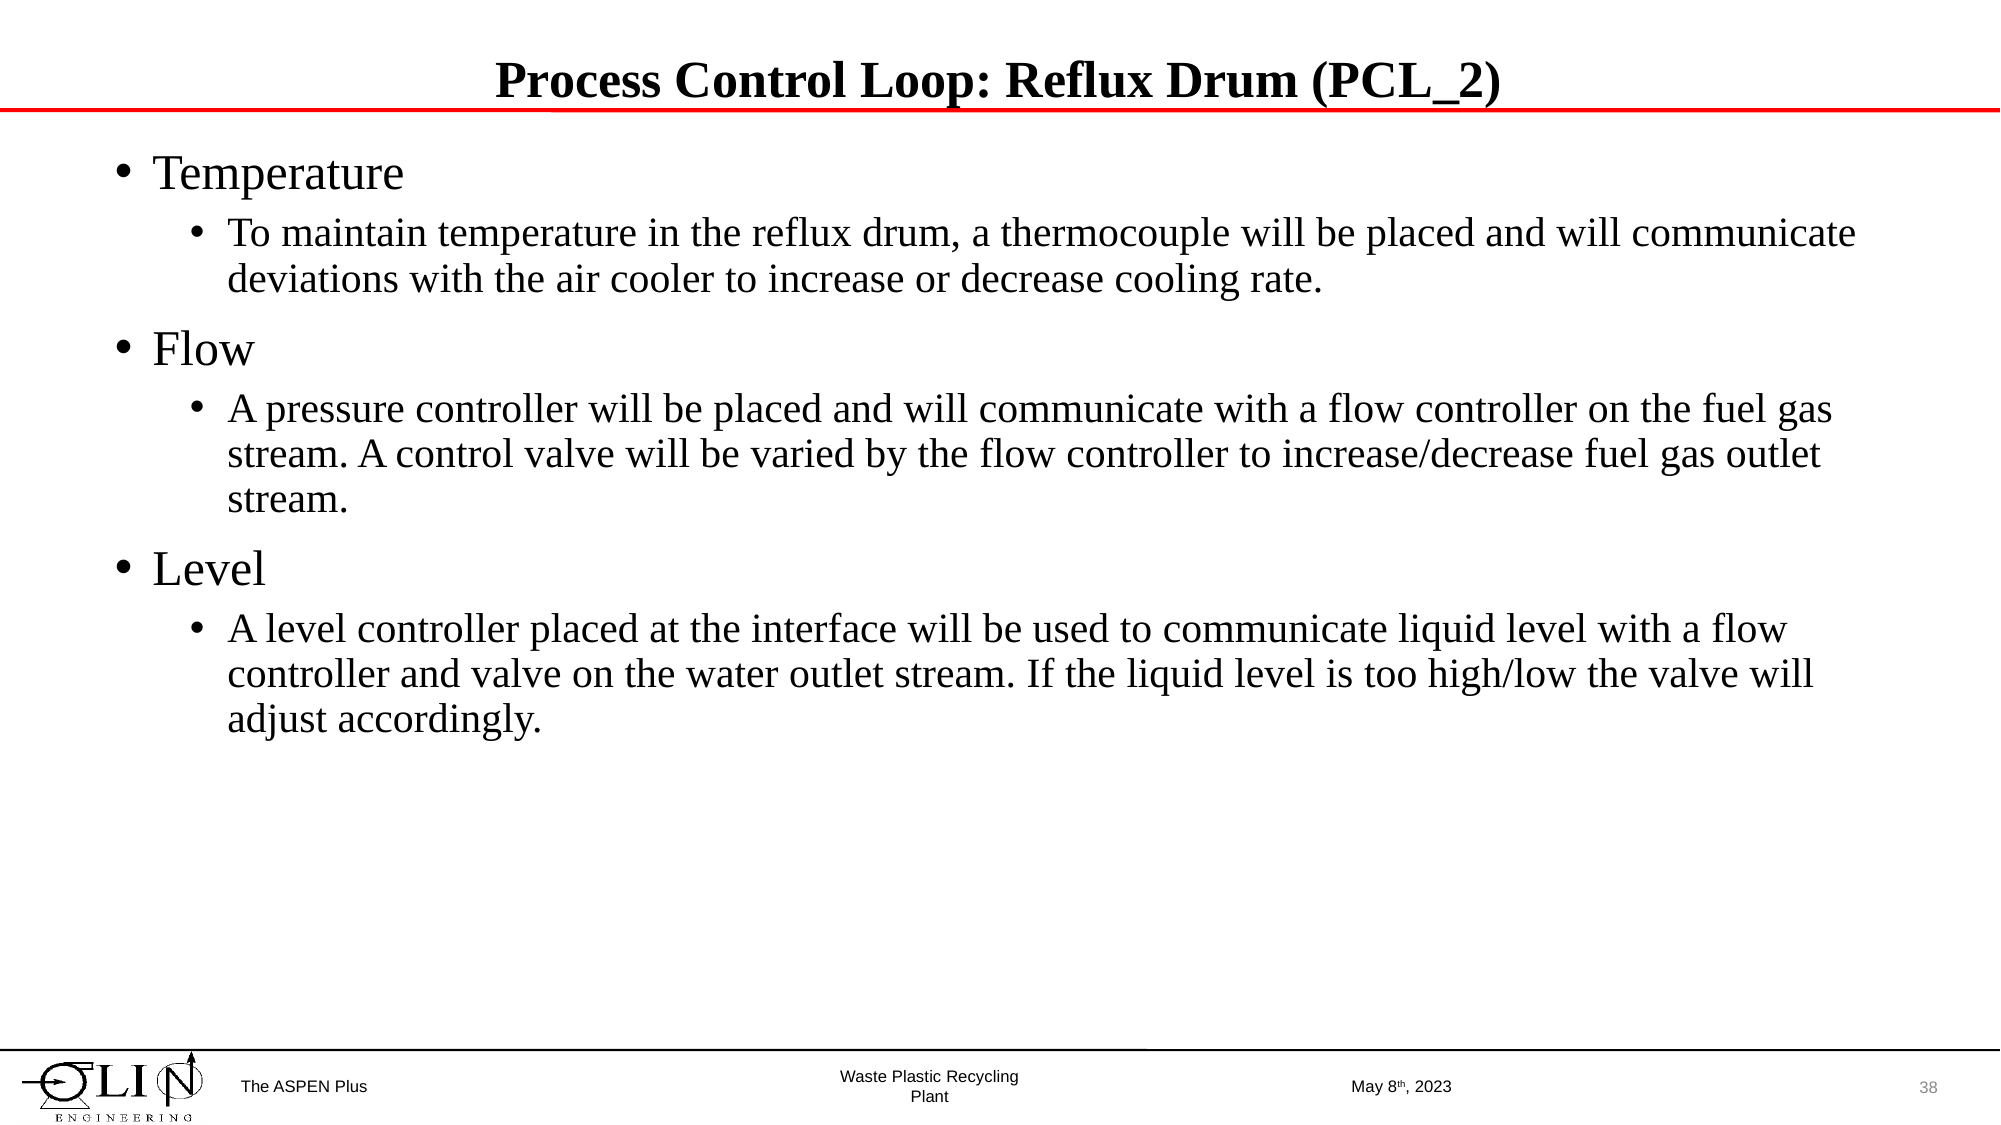

# Process Control Loop: Reflux Drum (PCL_2)
Temperature
To maintain temperature in the reflux drum, a thermocouple will be placed and will communicate deviations with the air cooler to increase or decrease cooling rate.
Flow
A pressure controller will be placed and will communicate with a flow controller on the fuel gas stream. A control valve will be varied by the flow controller to increase/decrease fuel gas outlet stream.
Level
A level controller placed at the interface will be used to communicate liquid level with a flow controller and valve on the water outlet stream. If the liquid level is too high/low the valve will adjust accordingly.

The ASPEN Plus
May 8th, 2023
38